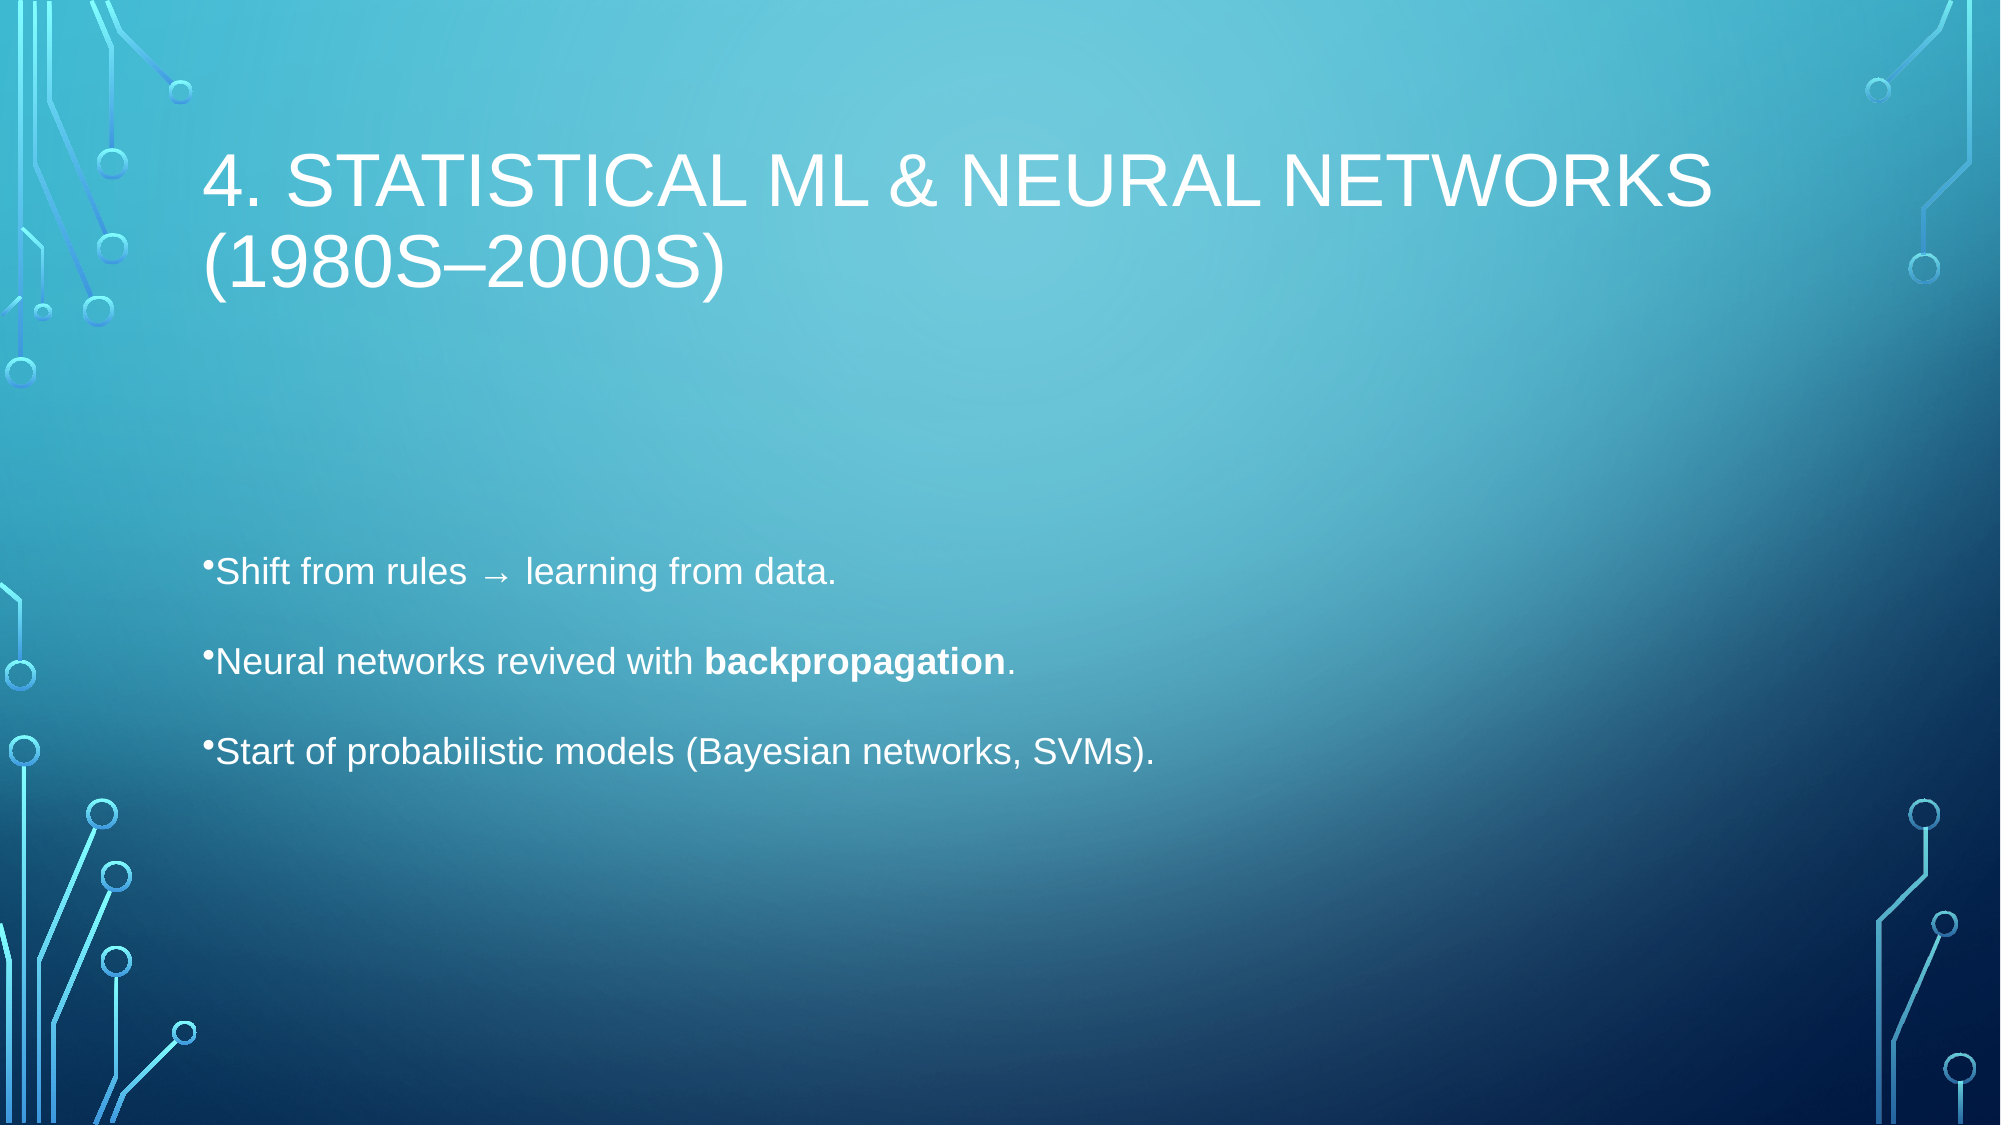

# 4. Statistical ML & Neural Networks (1980s–2000s)
Shift from rules → learning from data.

Neural networks revived with backpropagation.

Start of probabilistic models (Bayesian networks, SVMs).